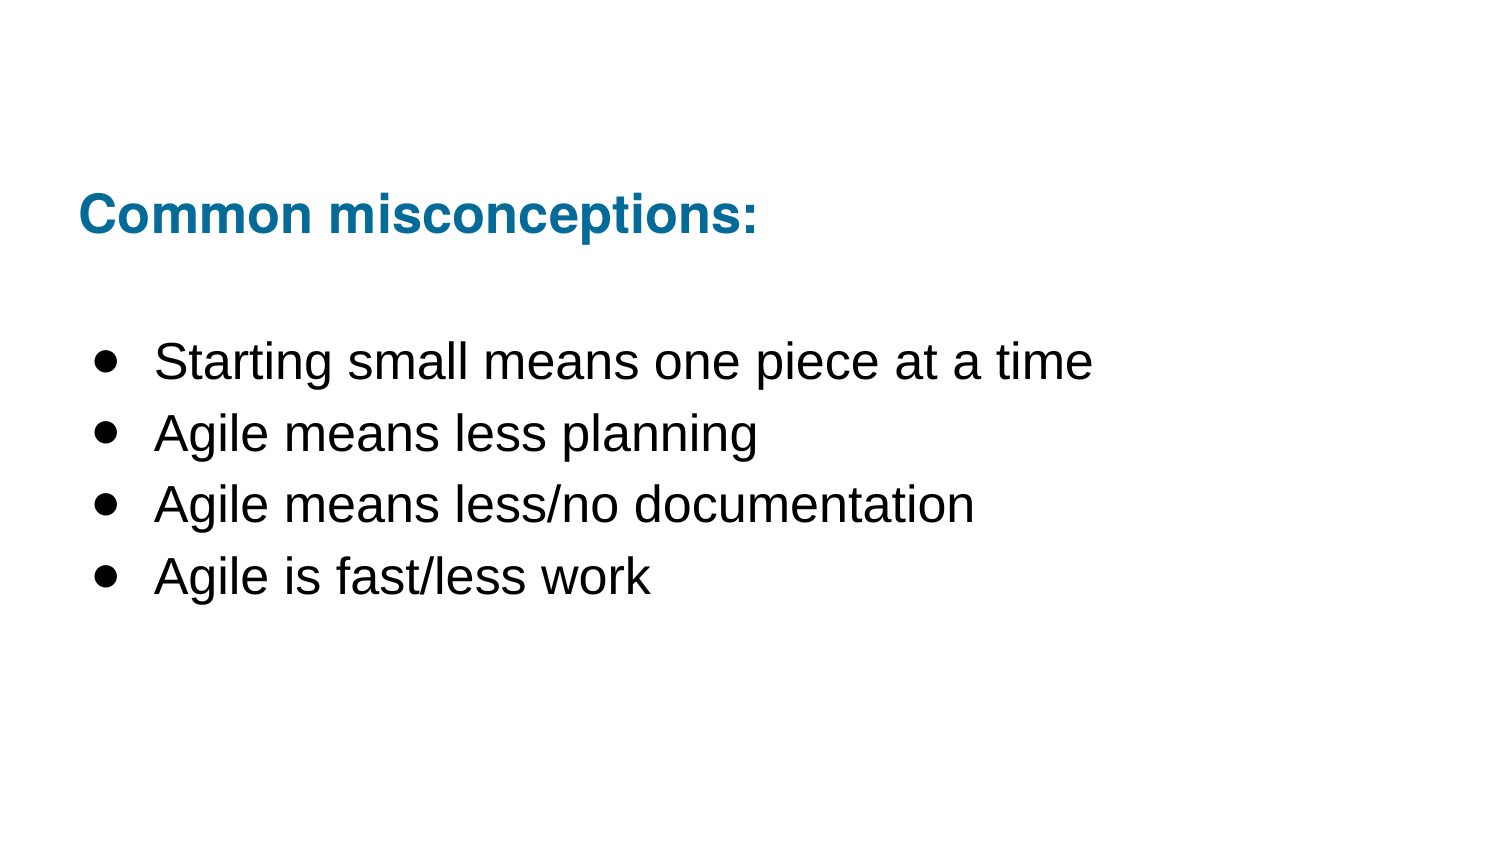

Common misconceptions:
Starting small means one piece at a time
Agile means less planning
Agile means less/no documentation
Agile is fast/less work